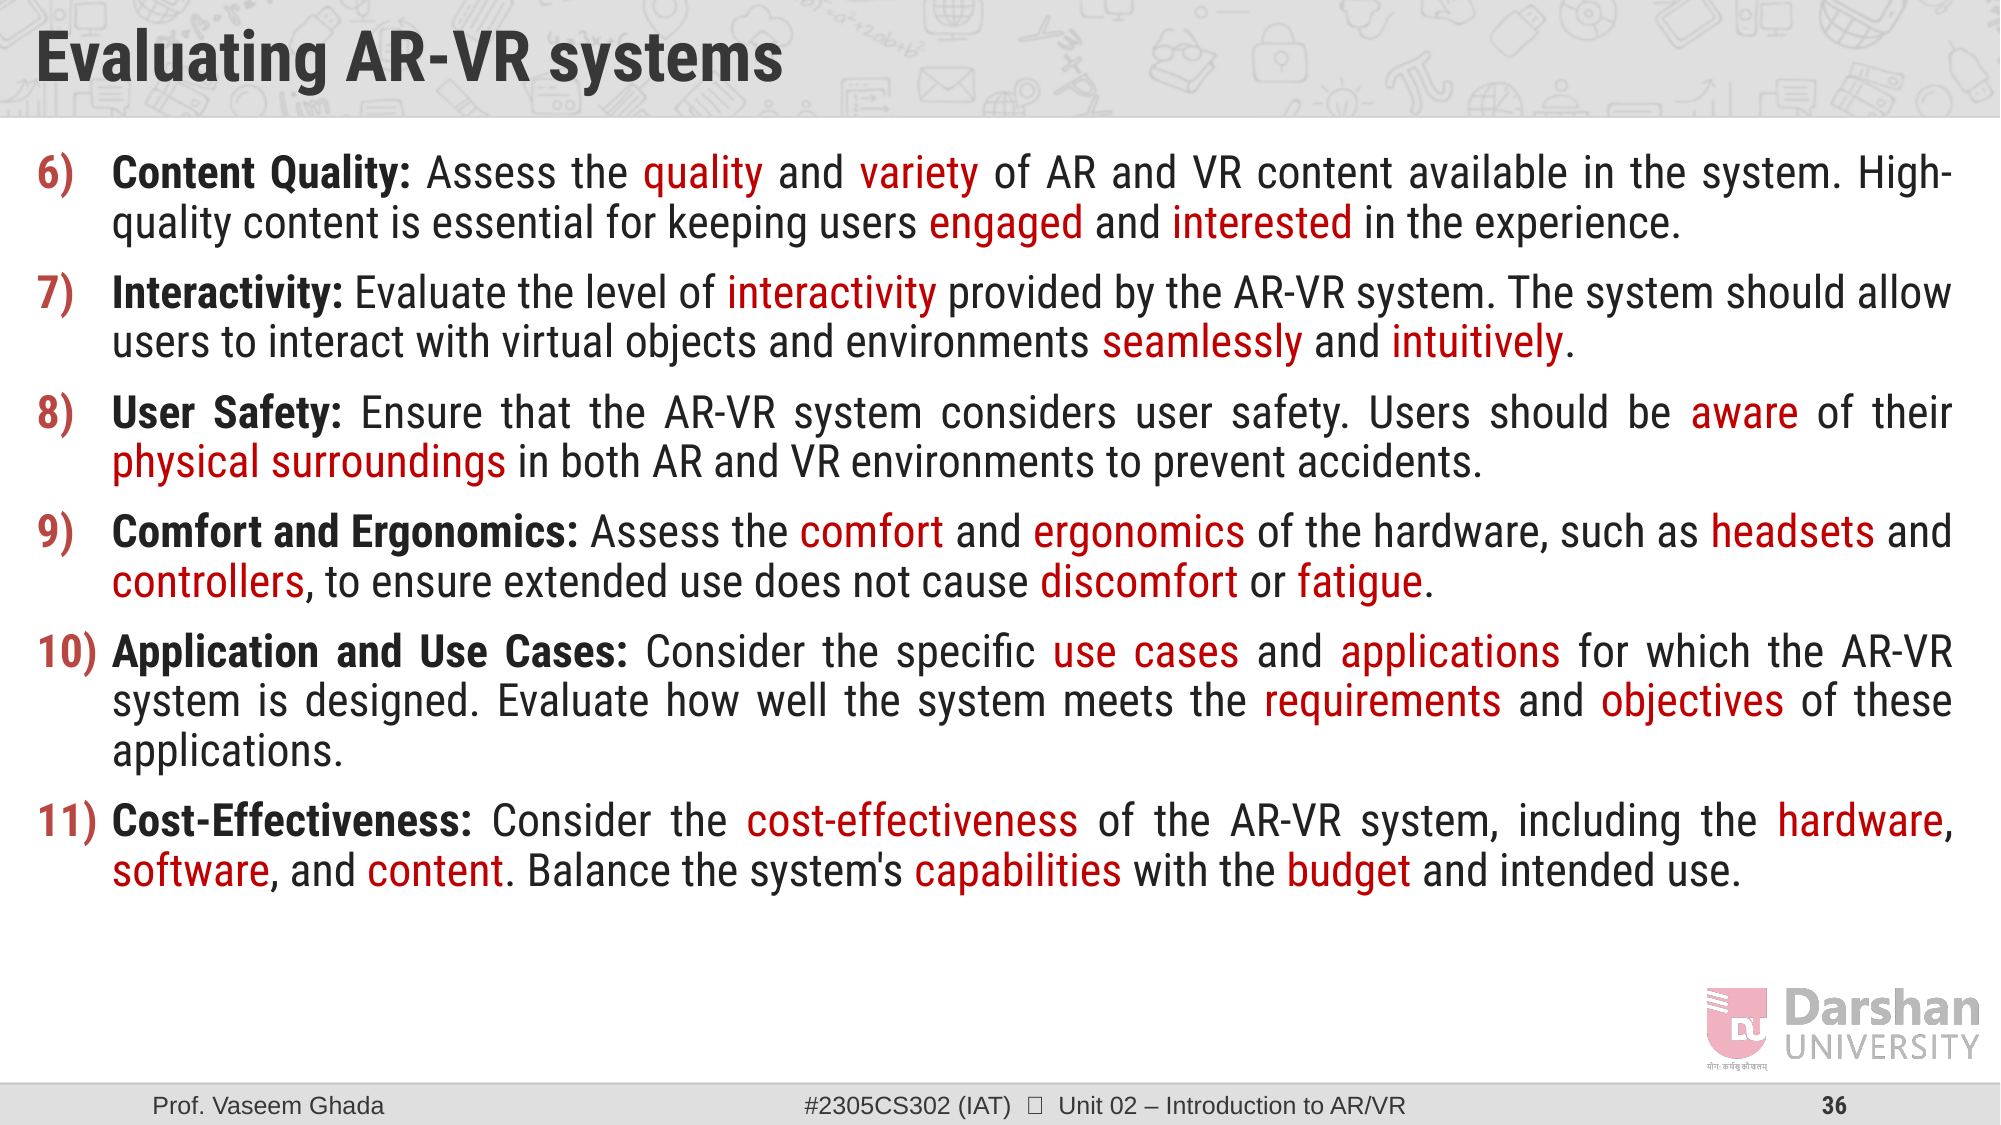

# Evaluating AR-VR systems
Content Quality: Assess the quality and variety of AR and VR content available in the system. High-quality content is essential for keeping users engaged and interested in the experience.
Interactivity: Evaluate the level of interactivity provided by the AR-VR system. The system should allow users to interact with virtual objects and environments seamlessly and intuitively.
User Safety: Ensure that the AR-VR system considers user safety. Users should be aware of their physical surroundings in both AR and VR environments to prevent accidents.
Comfort and Ergonomics: Assess the comfort and ergonomics of the hardware, such as headsets and controllers, to ensure extended use does not cause discomfort or fatigue.
Application and Use Cases: Consider the specific use cases and applications for which the AR-VR system is designed. Evaluate how well the system meets the requirements and objectives of these applications.
Cost-Effectiveness: Consider the cost-effectiveness of the AR-VR system, including the hardware, software, and content. Balance the system's capabilities with the budget and intended use.